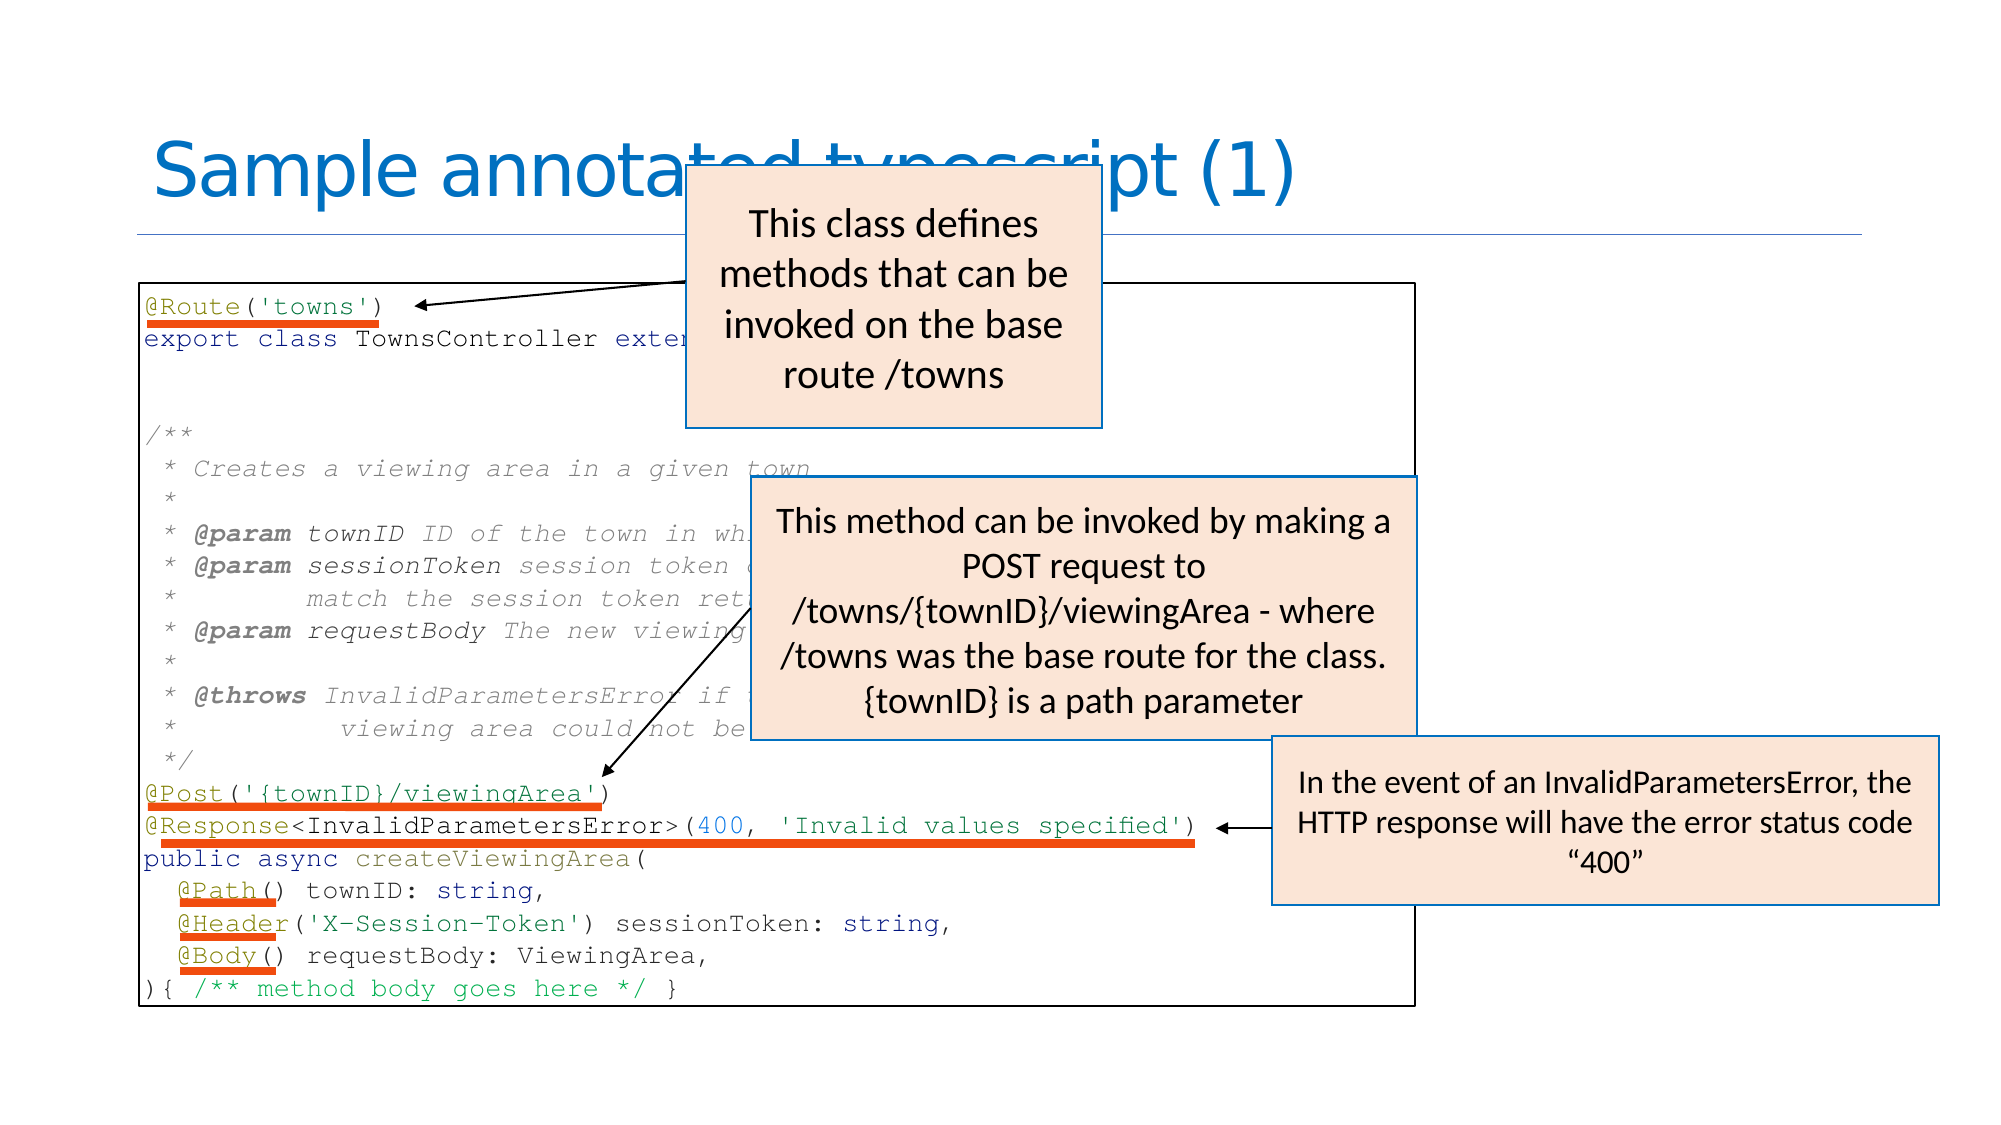

# Sample annotated typescript (1)
This class defines methods that can be invoked on the base route /towns
@Route('towns')
export class TownsController extends Controller {

/**
 * Creates a viewing area in a given town
 *
 * @param townID ID of the town in which to create the new viewing area
 * @param sessionToken session token of the player making the request, must
 *        match the session token returned when the player joined the town
 * @param requestBody The new viewing area to create
 *
 * @throws InvalidParametersError if the session token is not valid, or if the
 *          viewing area could not be created
 */
@Post('{townID}/viewingArea')
@Response<InvalidParametersError>(400, 'Invalid values specified')
public async createViewingArea(
  @Path() townID: string,
  @Header('X-Session-Token') sessionToken: string,
  @Body() requestBody: ViewingArea,
){ /** method body goes here */ }

This method can be invoked by making a POST request to /towns/{townID}/viewingArea - where /towns was the base route for the class. {townID} is a path parameter
In the event of an InvalidParametersError, the HTTP response will have the error status code “400”